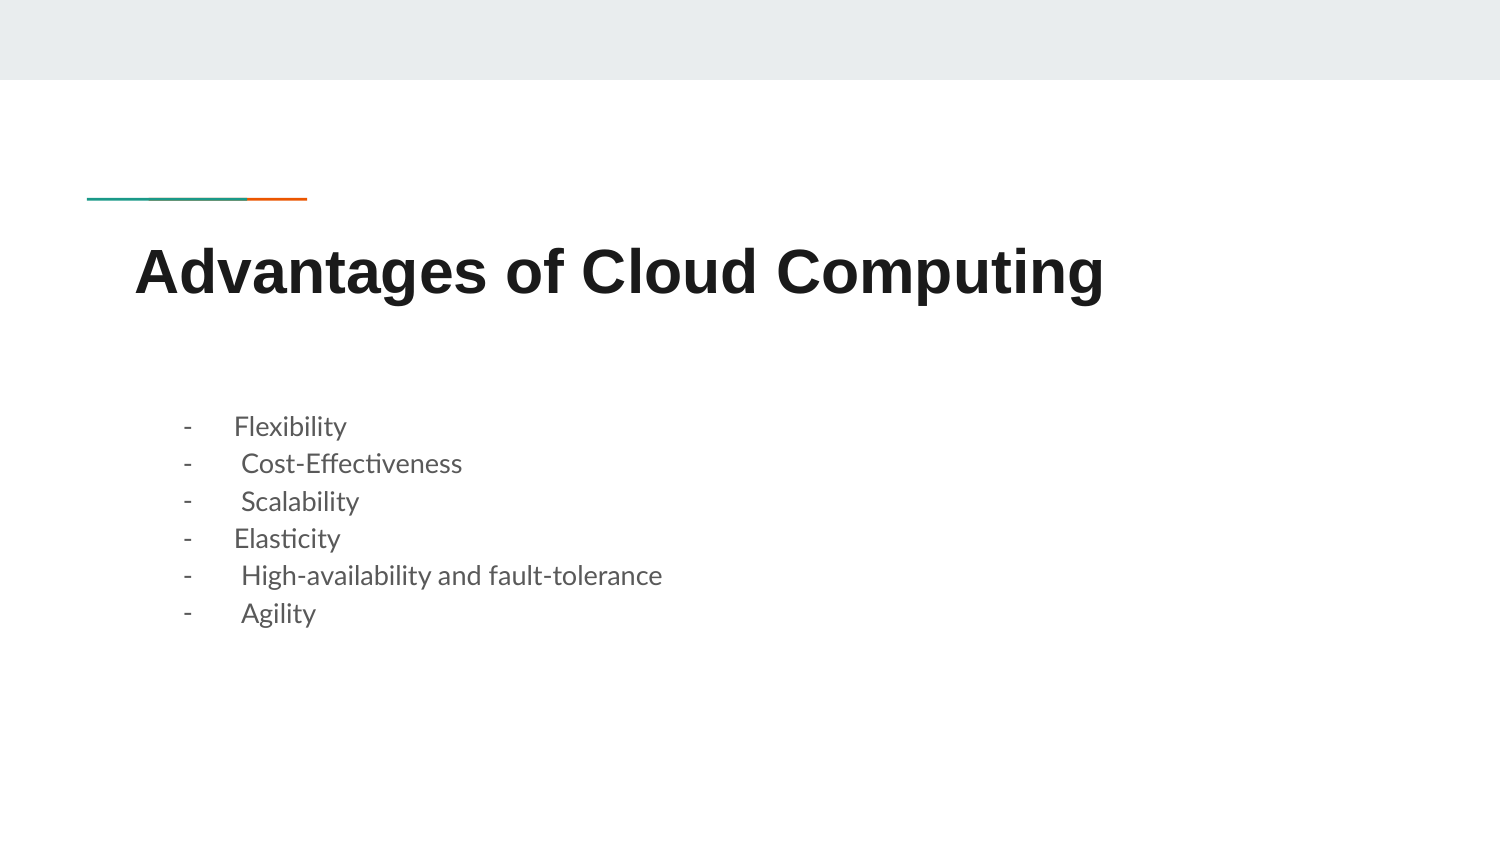

# Advantages of Cloud Computing

Flexibility
 Cost-Effectiveness
 Scalability
Elasticity
 High-availability and fault-tolerance
 Agility